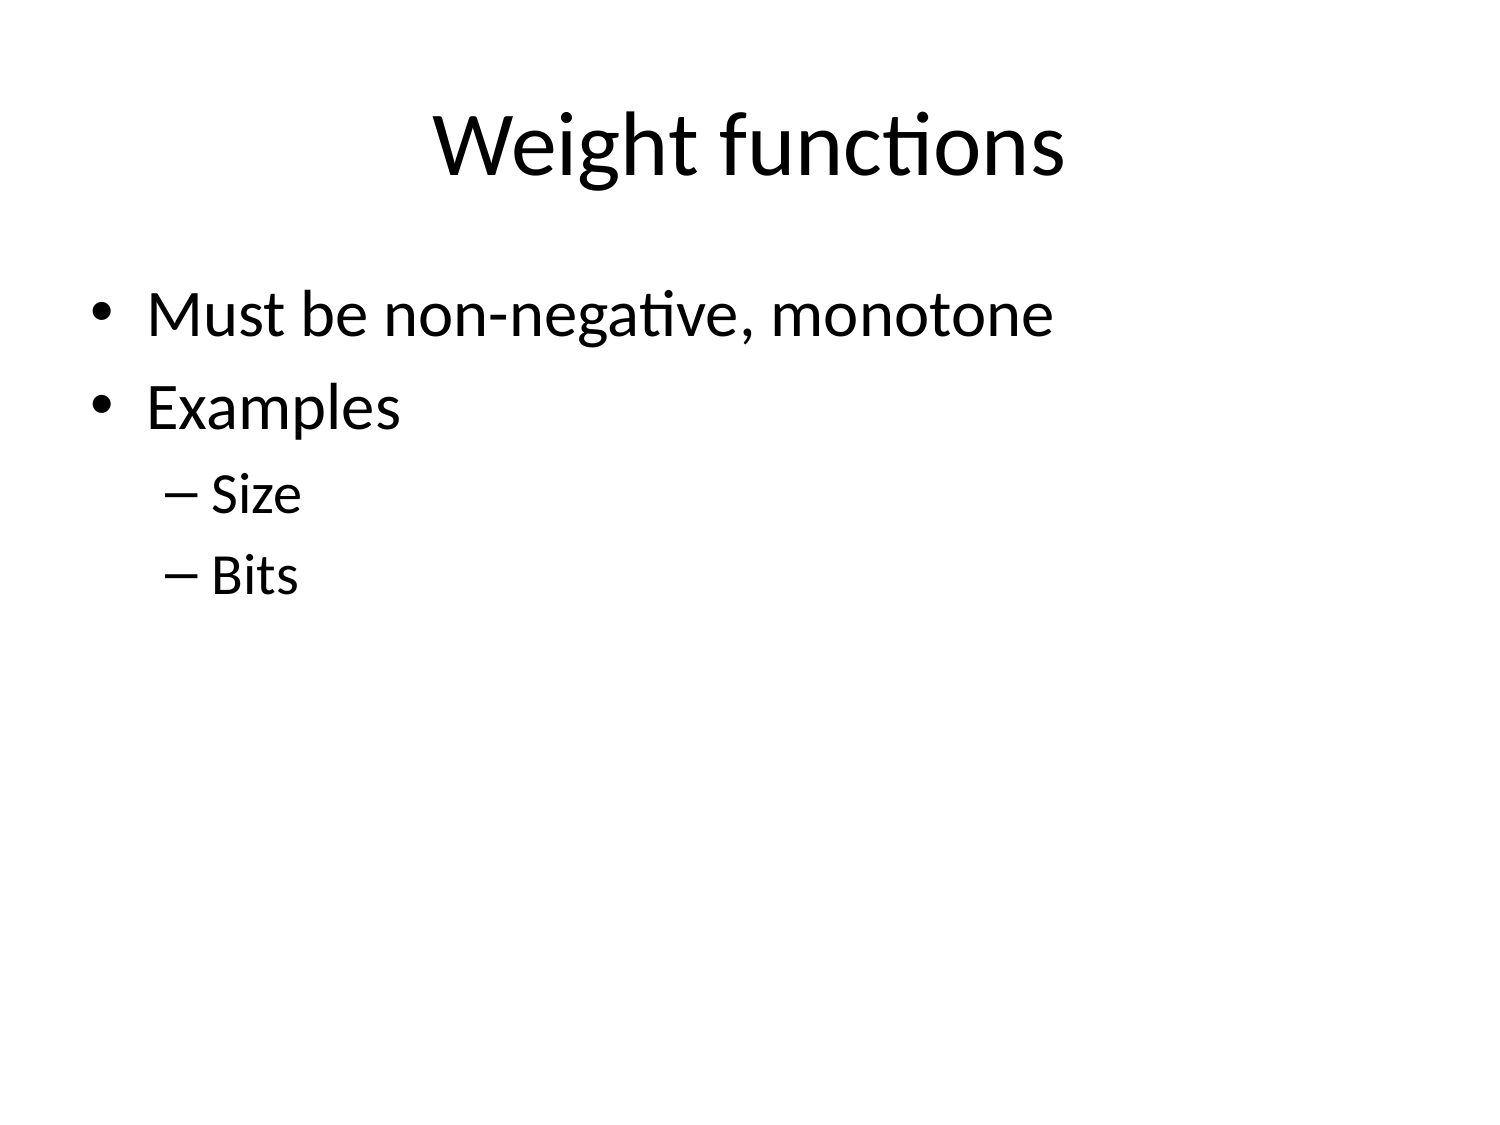

# Weight functions
Must be non-negative, monotone
Examples
Size
Bits